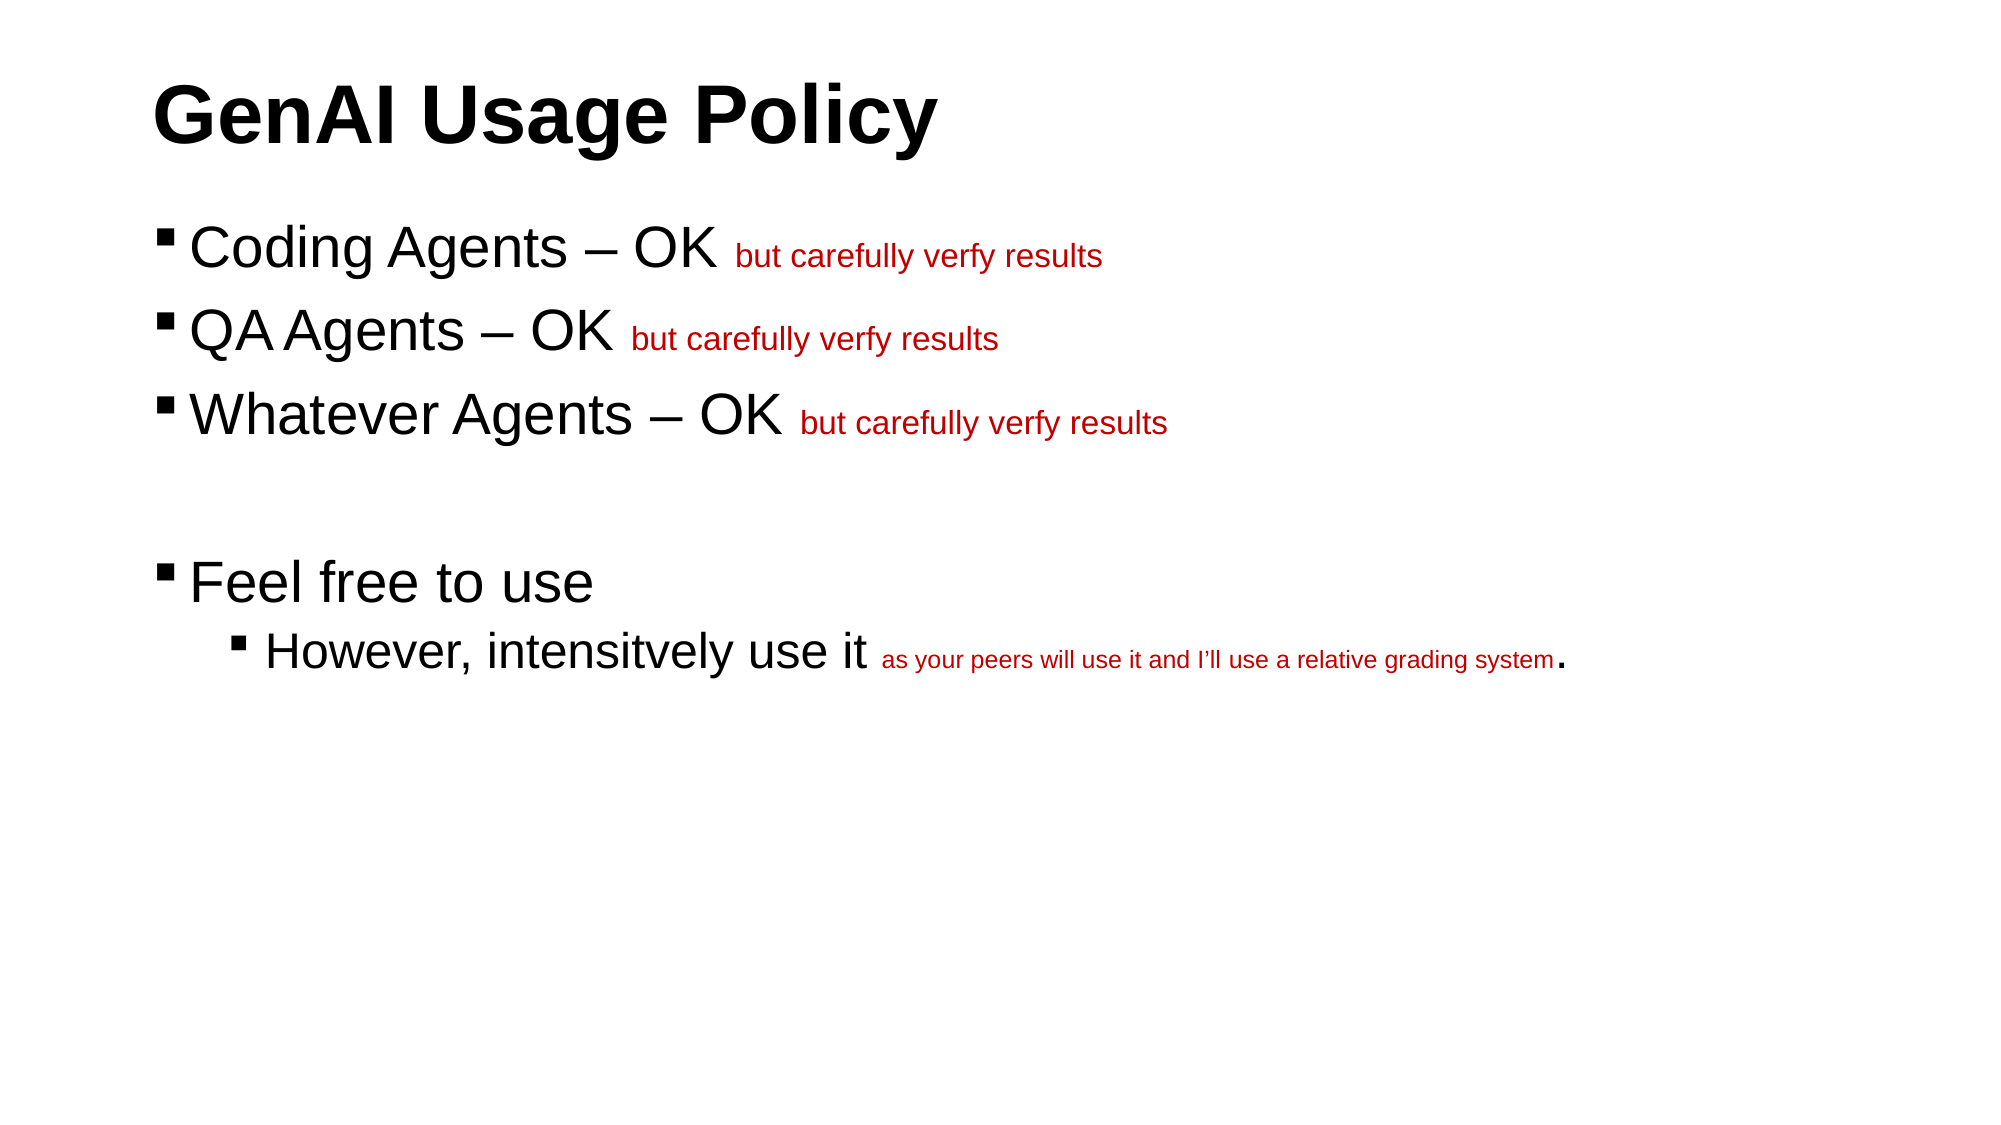

# GenAI Usage Policy
Coding Agents – OK but carefully verfy results
QA Agents – OK but carefully verfy results
Whatever Agents – OK but carefully verfy results

Feel free to use
However, intensitvely use it as your peers will use it and I’ll use a relative grading system.